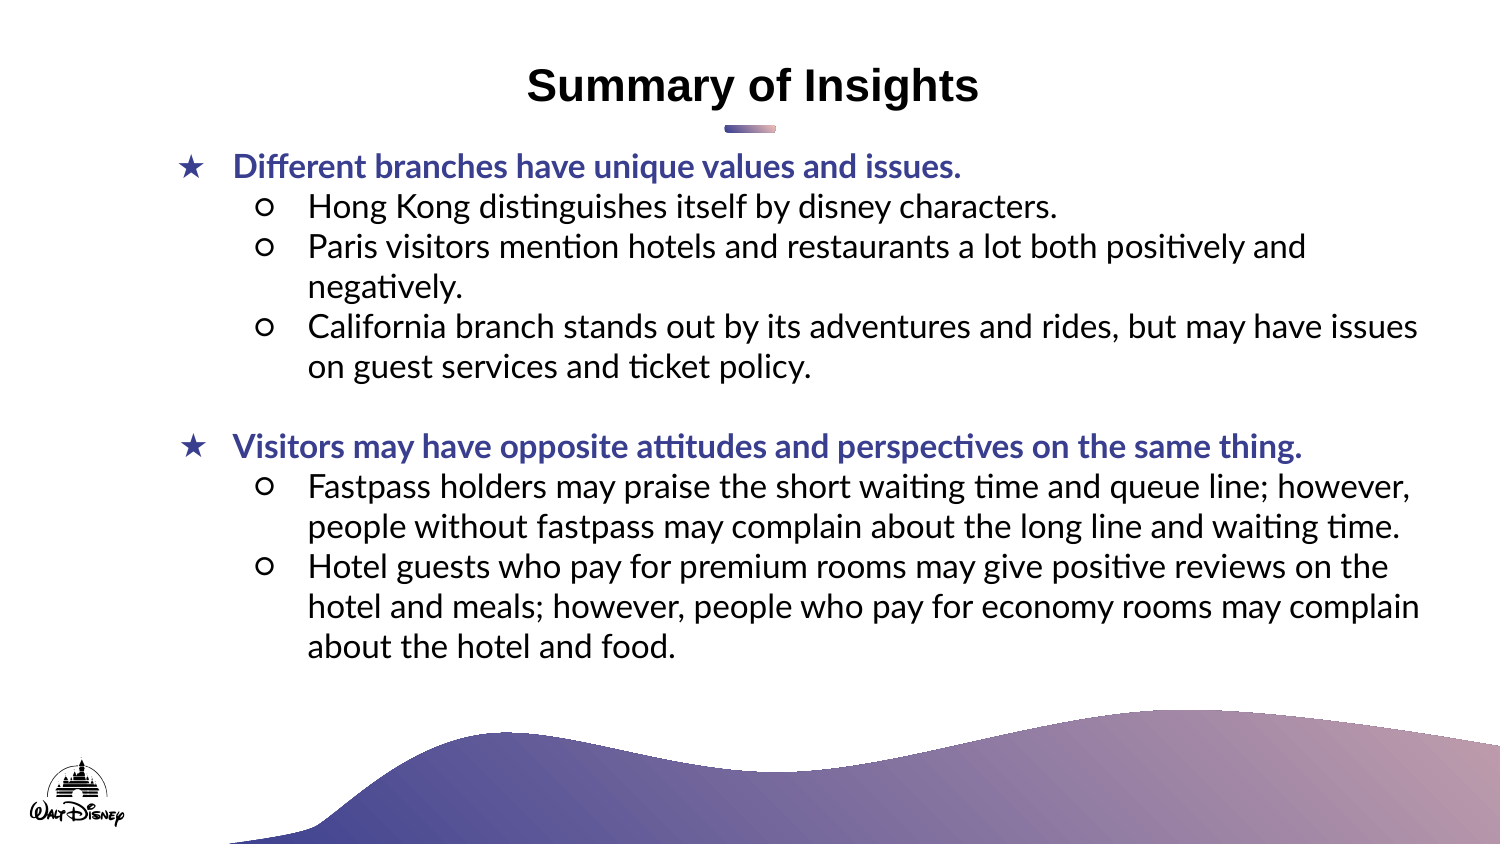

Summary of Insights

Different branches have unique values and issues.
Hong Kong distinguishes itself by disney characters.
Paris visitors mention hotels and restaurants a lot both positively and negatively.
California branch stands out by its adventures and rides, but may have issues on guest services and ticket policy.

Visitors may have opposite attitudes and perspectives on the same thing.
Fastpass holders may praise the short waiting time and queue line; however, people without fastpass may complain about the long line and waiting time.
Hotel guests who pay for premium rooms may give positive reviews on the hotel and meals; however, people who pay for economy rooms may complain about the hotel and food.